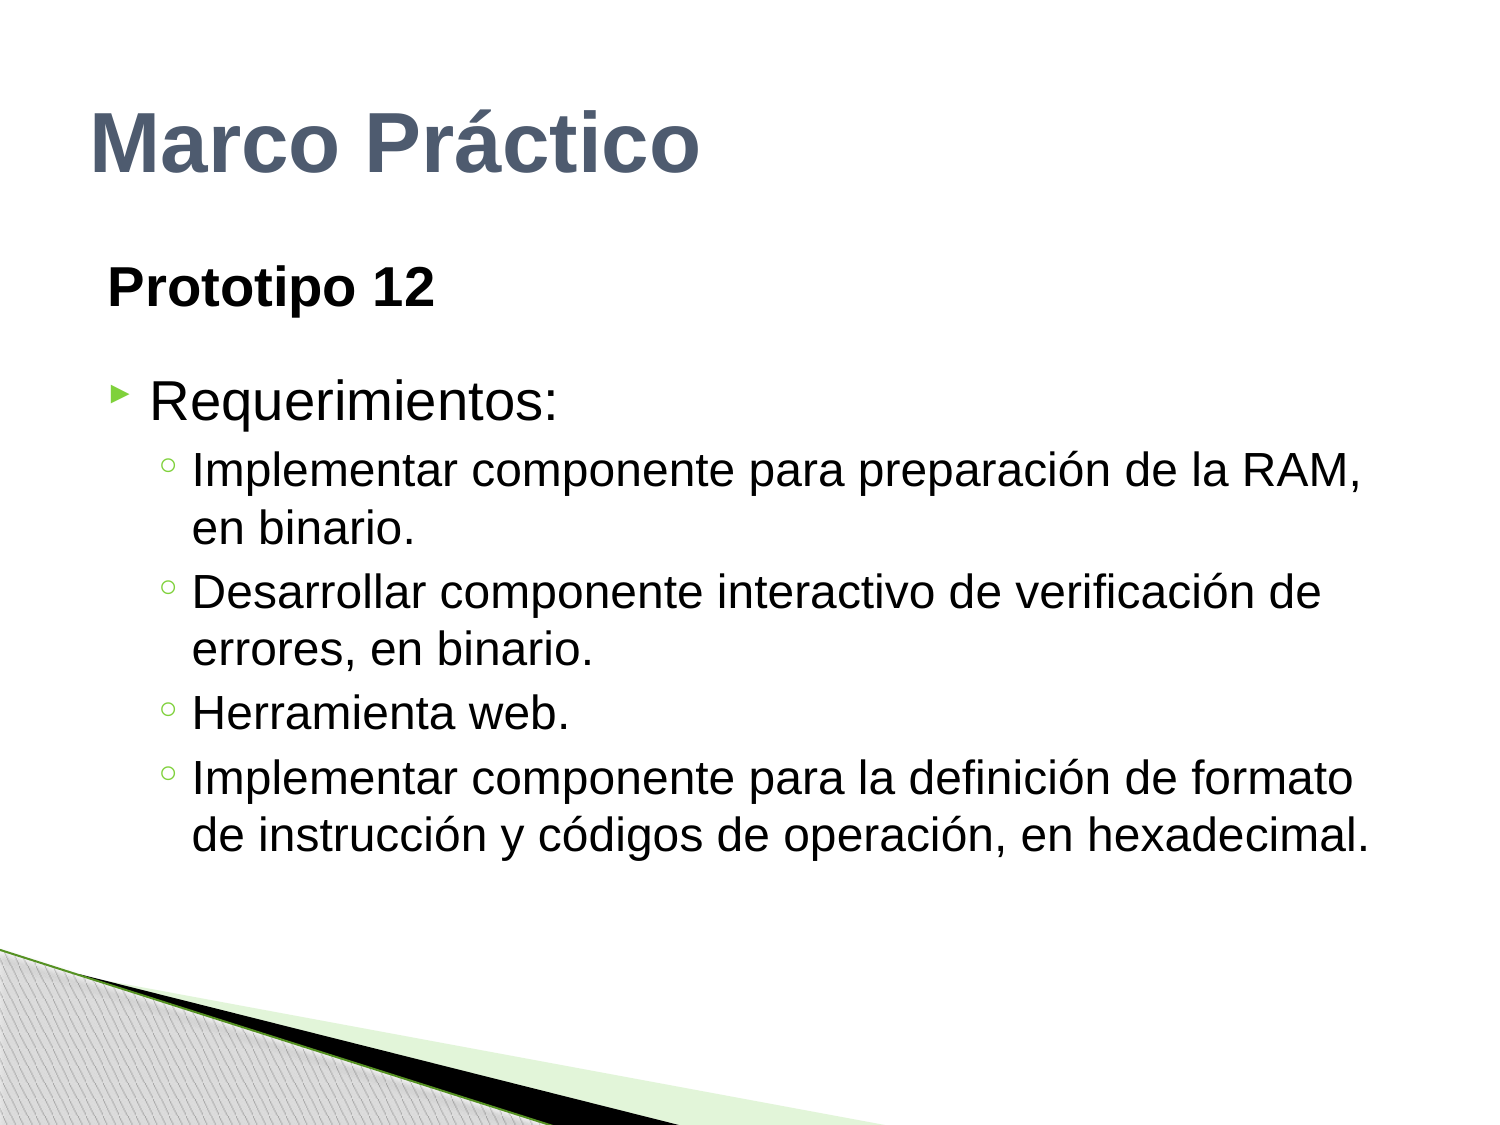

# Marco Práctico
Prototipo 12

Requerimientos:
Implementar componente para preparación de la RAM, en binario.
Desarrollar componente interactivo de verificación de errores, en binario.
Herramienta web.
Implementar componente para la definición de formato de instrucción y códigos de operación, en hexadecimal.